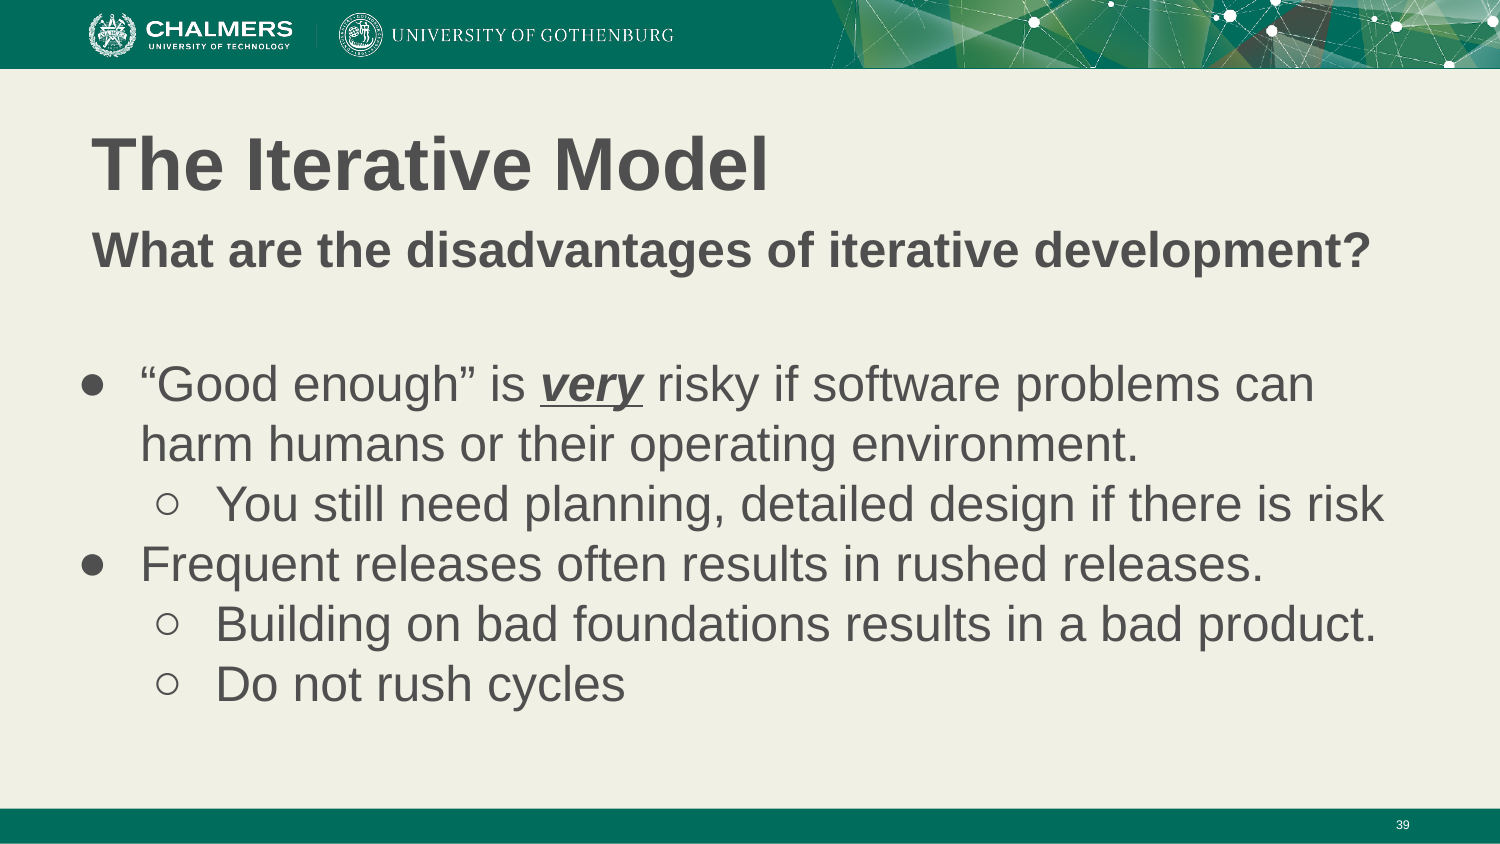

# The Iterative Model
What are the disadvantages of iterative development?

“Good enough” is very risky if software problems can harm humans or their operating environment.
You still need planning, detailed design if there is risk
Frequent releases often results in rushed releases.
Building on bad foundations results in a bad product.
Do not rush cycles
39